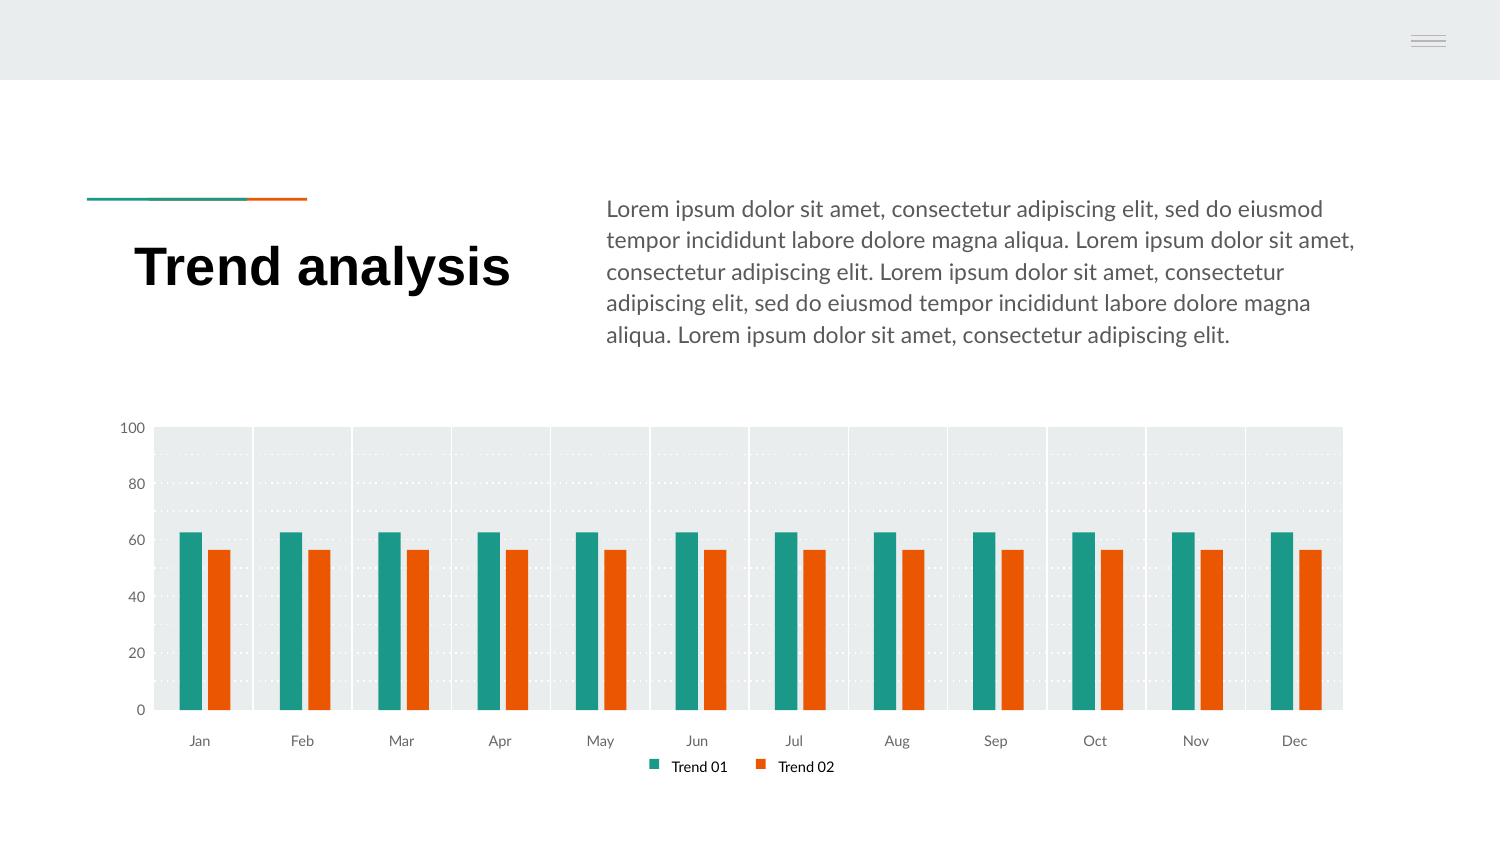

Lorem ipsum dolor sit amet, consectetur adipiscing elit, sed do eiusmod tempor incididunt labore dolore magna aliqua. Lorem ipsum dolor sit amet, consectetur adipiscing elit. Lorem ipsum dolor sit amet, consectetur adipiscing elit, sed do eiusmod tempor incididunt labore dolore magna aliqua. Lorem ipsum dolor sit amet, consectetur adipiscing elit.
# Trend analysis
100

80
60
40

20
0
Jan
Mar
Apr
May
Jun
Jul
Aug
Sep
Oct
Nov
Dec
Feb
Trend 01
Trend 02